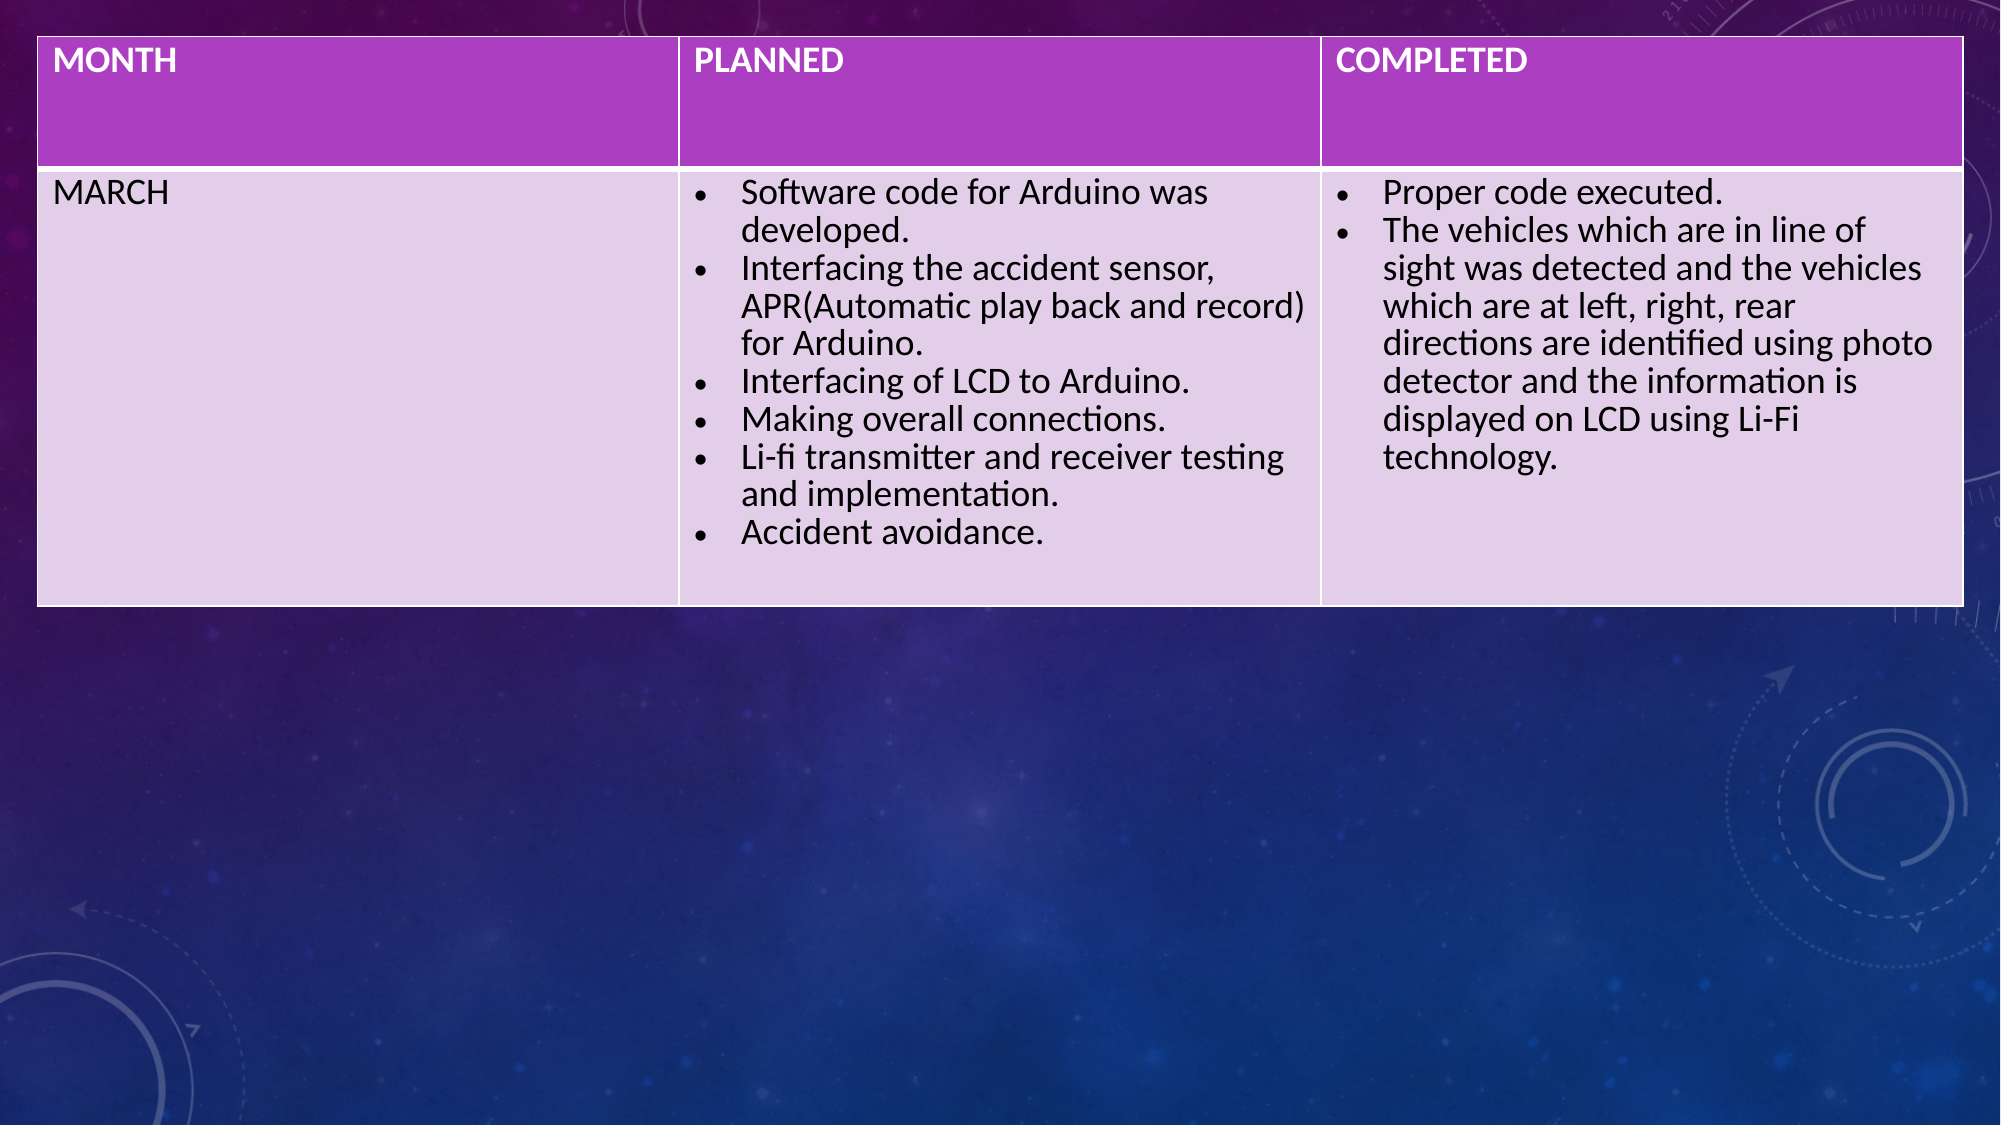

| MONTH | PLANNED | COMPLETED |
| --- | --- | --- |
| MARCH | Software code for Arduino was developed. Interfacing the accident sensor, APR(Automatic play back and record) for Arduino. Interfacing of LCD to Arduino. Making overall connections. Li-fi transmitter and receiver testing and implementation. Accident avoidance. | Proper code executed. The vehicles which are in line of sight was detected and the vehicles which are at left, right, rear directions are identified using photo detector and the information is displayed on LCD using Li-Fi technology. |